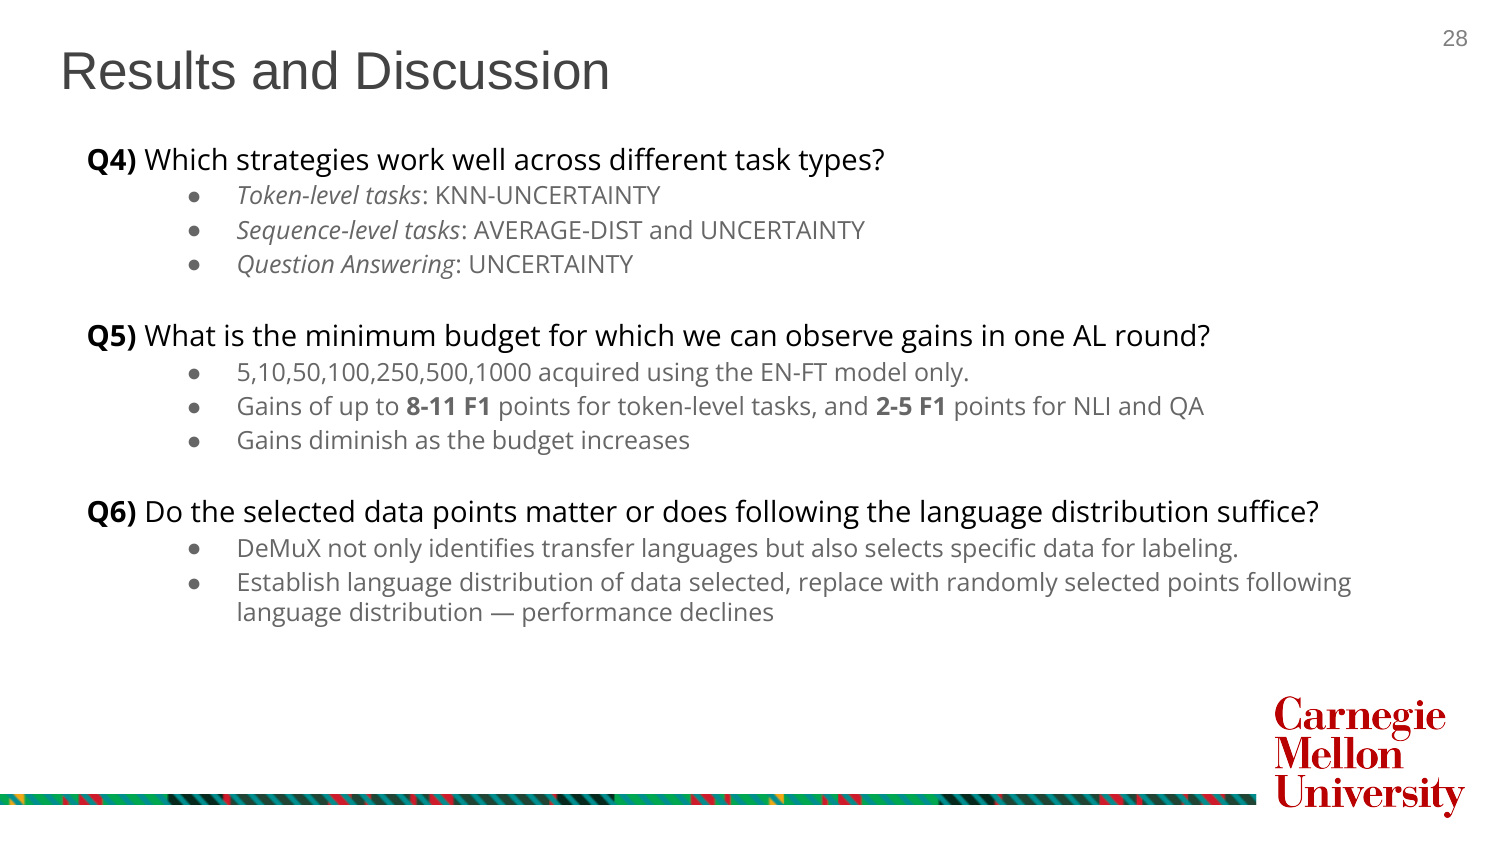

Results and Discussion
Q4) Which strategies work well across different task types?
Token-level tasks: KNN-UNCERTAINTY
Sequence-level tasks: AVERAGE-DIST and UNCERTAINTY
Question Answering: UNCERTAINTY

Q5) What is the minimum budget for which we can observe gains in one AL round?
5,10,50,100,250,500,1000 acquired using the EN-FT model only.
Gains of up to 8-11 F1 points for token-level tasks, and 2-5 F1 points for NLI and QA
Gains diminish as the budget increases

Q6) Do the selected data points matter or does following the language distribution suffice?
DeMuX not only identifies transfer languages but also selects specific data for labeling.
Establish language distribution of data selected, replace with randomly selected points following language distribution — performance declines